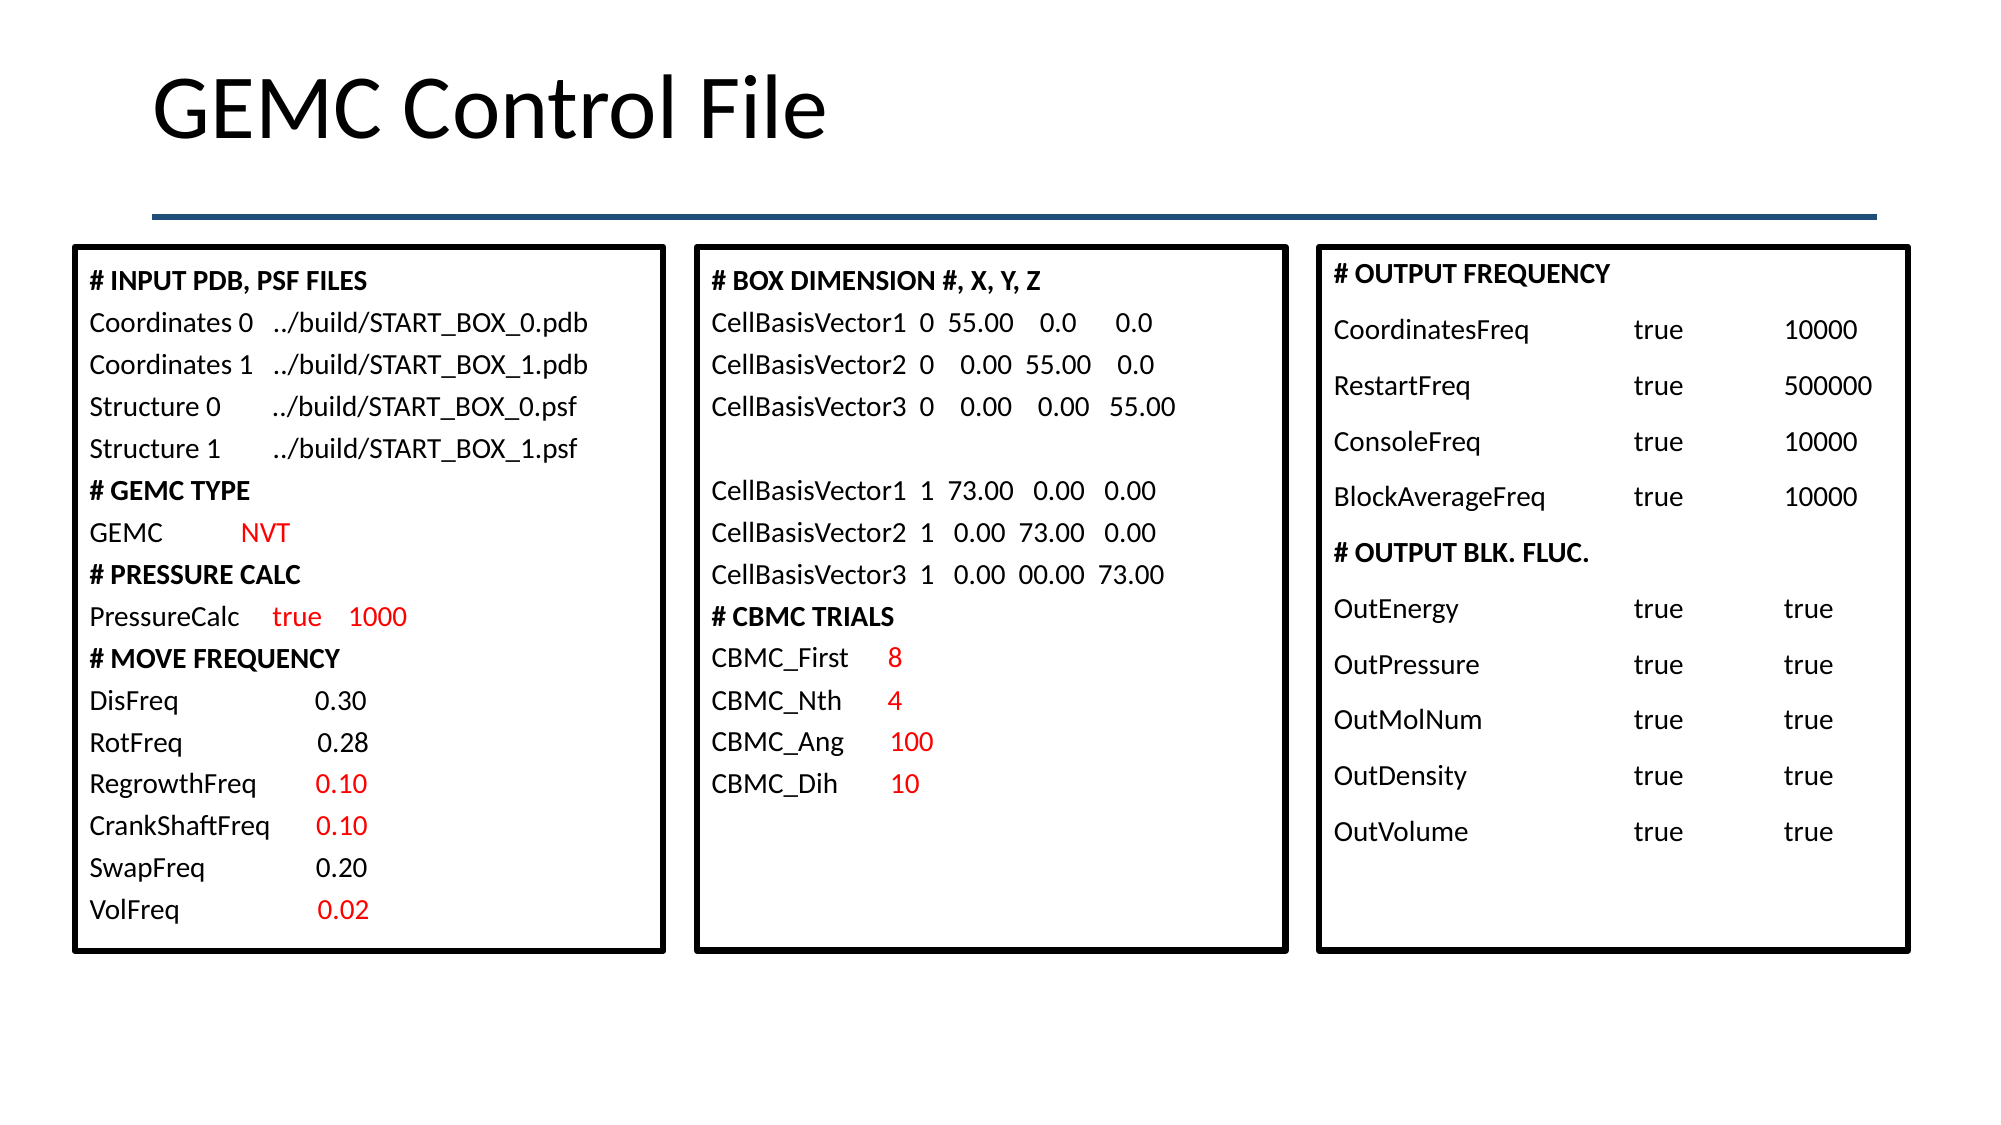

# GEMC Control File
# BOX DIMENSION #, X, Y, Z
CellBasisVector1  0  55.00    0.0      0.0
CellBasisVector2  0    0.00  55.00    0.0
CellBasisVector3  0    0.00    0.00   55.00

CellBasisVector1  1  73.00   0.00   0.00
CellBasisVector2  1   0.00  73.00   0.00
CellBasisVector3  1   0.00  00.00  73.00
# CBMC TRIALS
CBMC_First      8
CBMC_Nth	    4
CBMC_Ang       100
CBMC_Dih        10
# OUTPUT FREQUENCY
CoordinatesFreq 	true 	10000
RestartFreq     	true 	500000
ConsoleFreq 	true 	10000
BlockAverageFreq 	true 	10000
# OUTPUT BLK. FLUC.
OutEnergy 		true 	true
OutPressure	 	true 	true
OutMolNum 	true 	true
OutDensity	 	true 	true
OutVolume 		true 	true

# INPUT PDB, PSF FILES
Coordinates 0   ../build/START_BOX_0.pdb
Coordinates 1   ../build/START_BOX_1.pdb
Structure 0  	     ../build/START_BOX_0.psf
Structure 1        ../build/START_BOX_1.psf
# GEMC TYPE
GEMC            NVT
# PRESSURE CALC
PressureCalc     true    1000
# MOVE FREQUENCY
DisFreq                     0.30
RotFreq	            0.28
RegrowthFreq         0.10
CrankShaftFreq       0.10
SwapFreq                 0.20
VolFreq 	            0.02